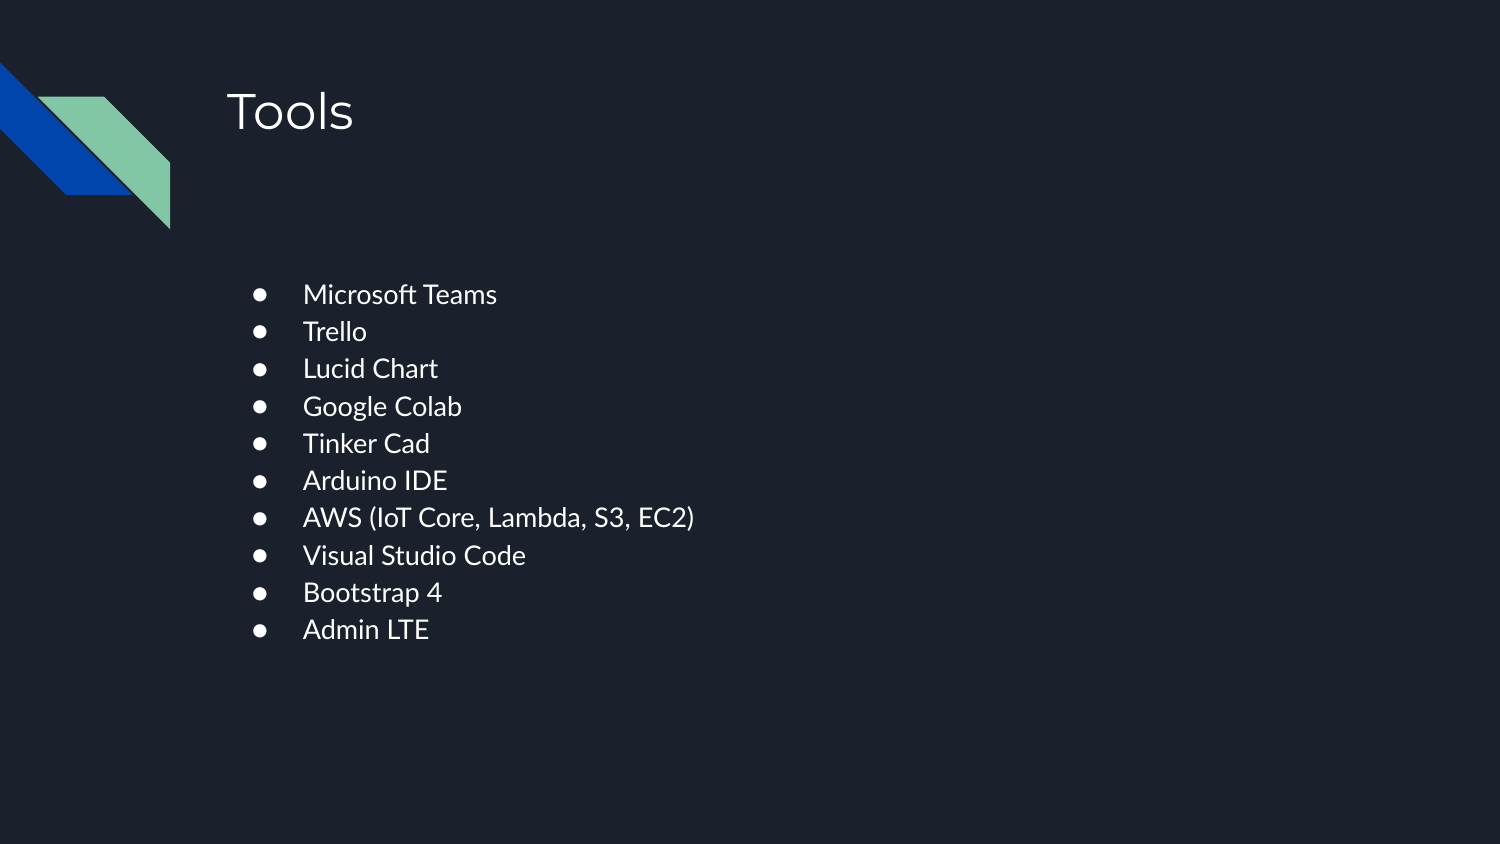

# Tools
Microsoft Teams
Trello
Lucid Chart
Google Colab
Tinker Cad
Arduino IDE
AWS (IoT Core, Lambda, S3, EC2)
Visual Studio Code
Bootstrap 4
Admin LTE